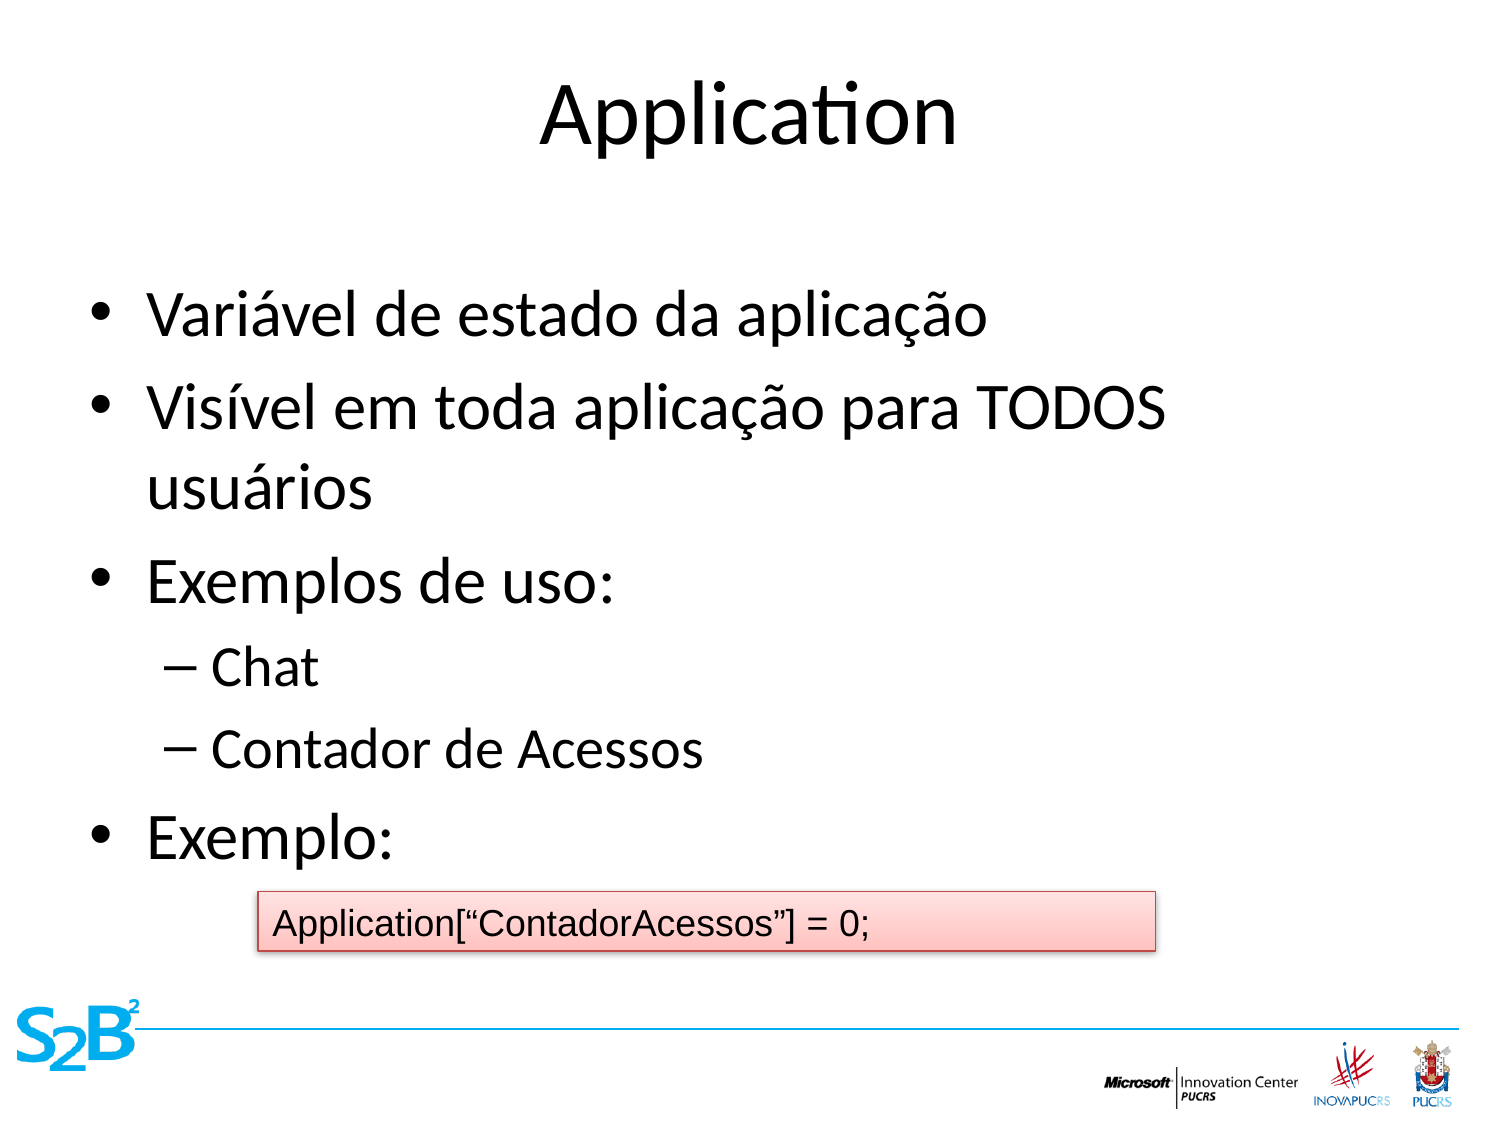

# Application
Variável de estado da aplicação
Visível em toda aplicação para TODOS usuários
Exemplos de uso:
Chat
Contador de Acessos
Exemplo:

Application[“ContadorAcessos”] = 0;